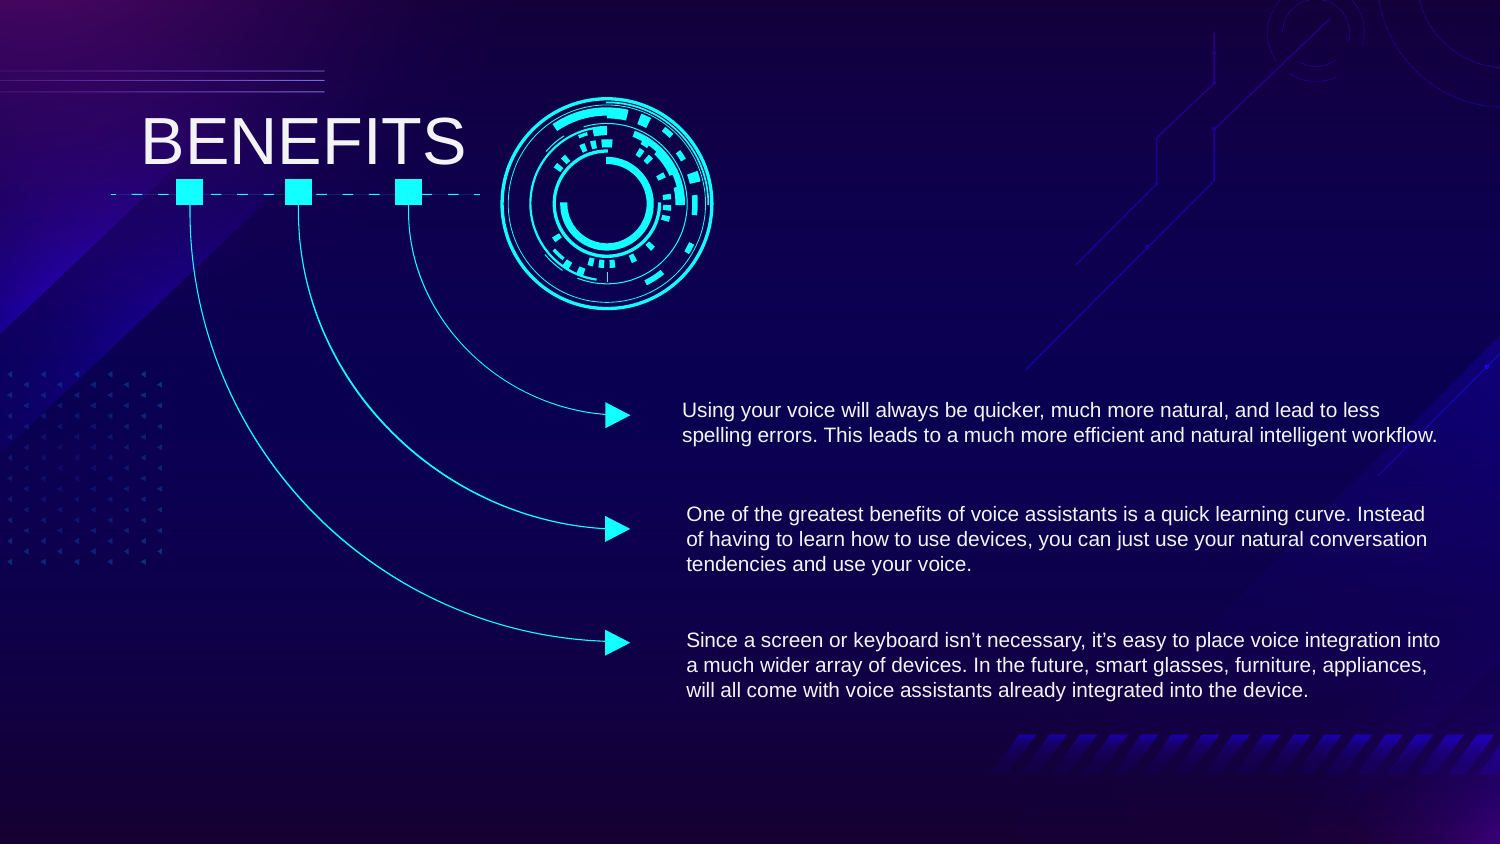

BENEFITS

Using your voice will always be quicker, much more natural, and lead to less spelling errors. This leads to a much more efficient and natural intelligent workflow.
One of the greatest benefits of voice assistants is a quick learning curve. Instead of having to learn how to use devices, you can just use your natural conversation tendencies and use your voice.
Since a screen or keyboard isn’t necessary, it’s easy to place voice integration into a much wider array of devices. In the future, smart glasses, furniture, appliances, will all come with voice assistants already integrated into the device.